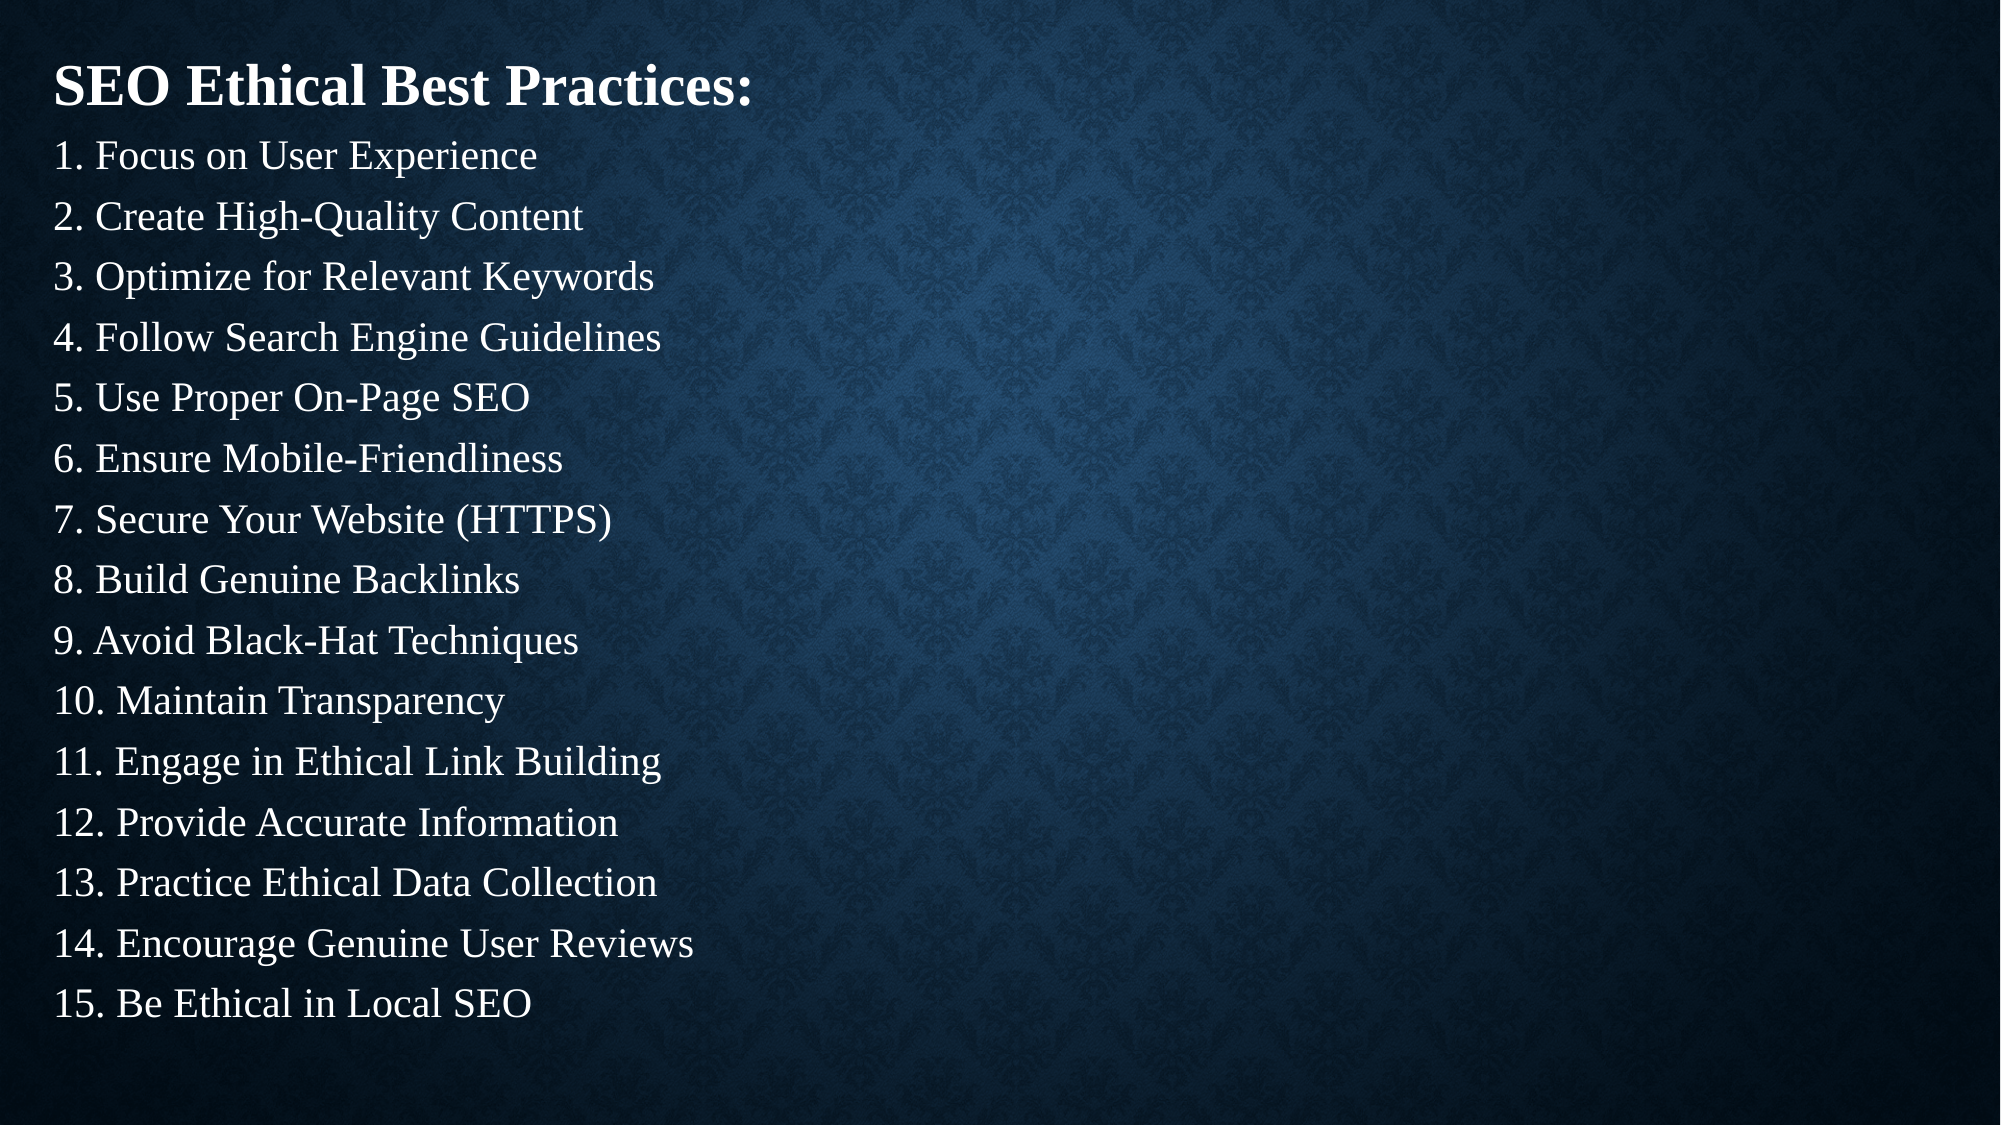

# .
SEO Ethical Best Practices:
1. Focus on User Experience
2. Create High-Quality Content
3. Optimize for Relevant Keywords
4. Follow Search Engine Guidelines
5. Use Proper On-Page SEO
6. Ensure Mobile-Friendliness
7. Secure Your Website (HTTPS)
8. Build Genuine Backlinks
9. Avoid Black-Hat Techniques
10. Maintain Transparency
11. Engage in Ethical Link Building
12. Provide Accurate Information
13. Practice Ethical Data Collection
14. Encourage Genuine User Reviews
15. Be Ethical in Local SEO